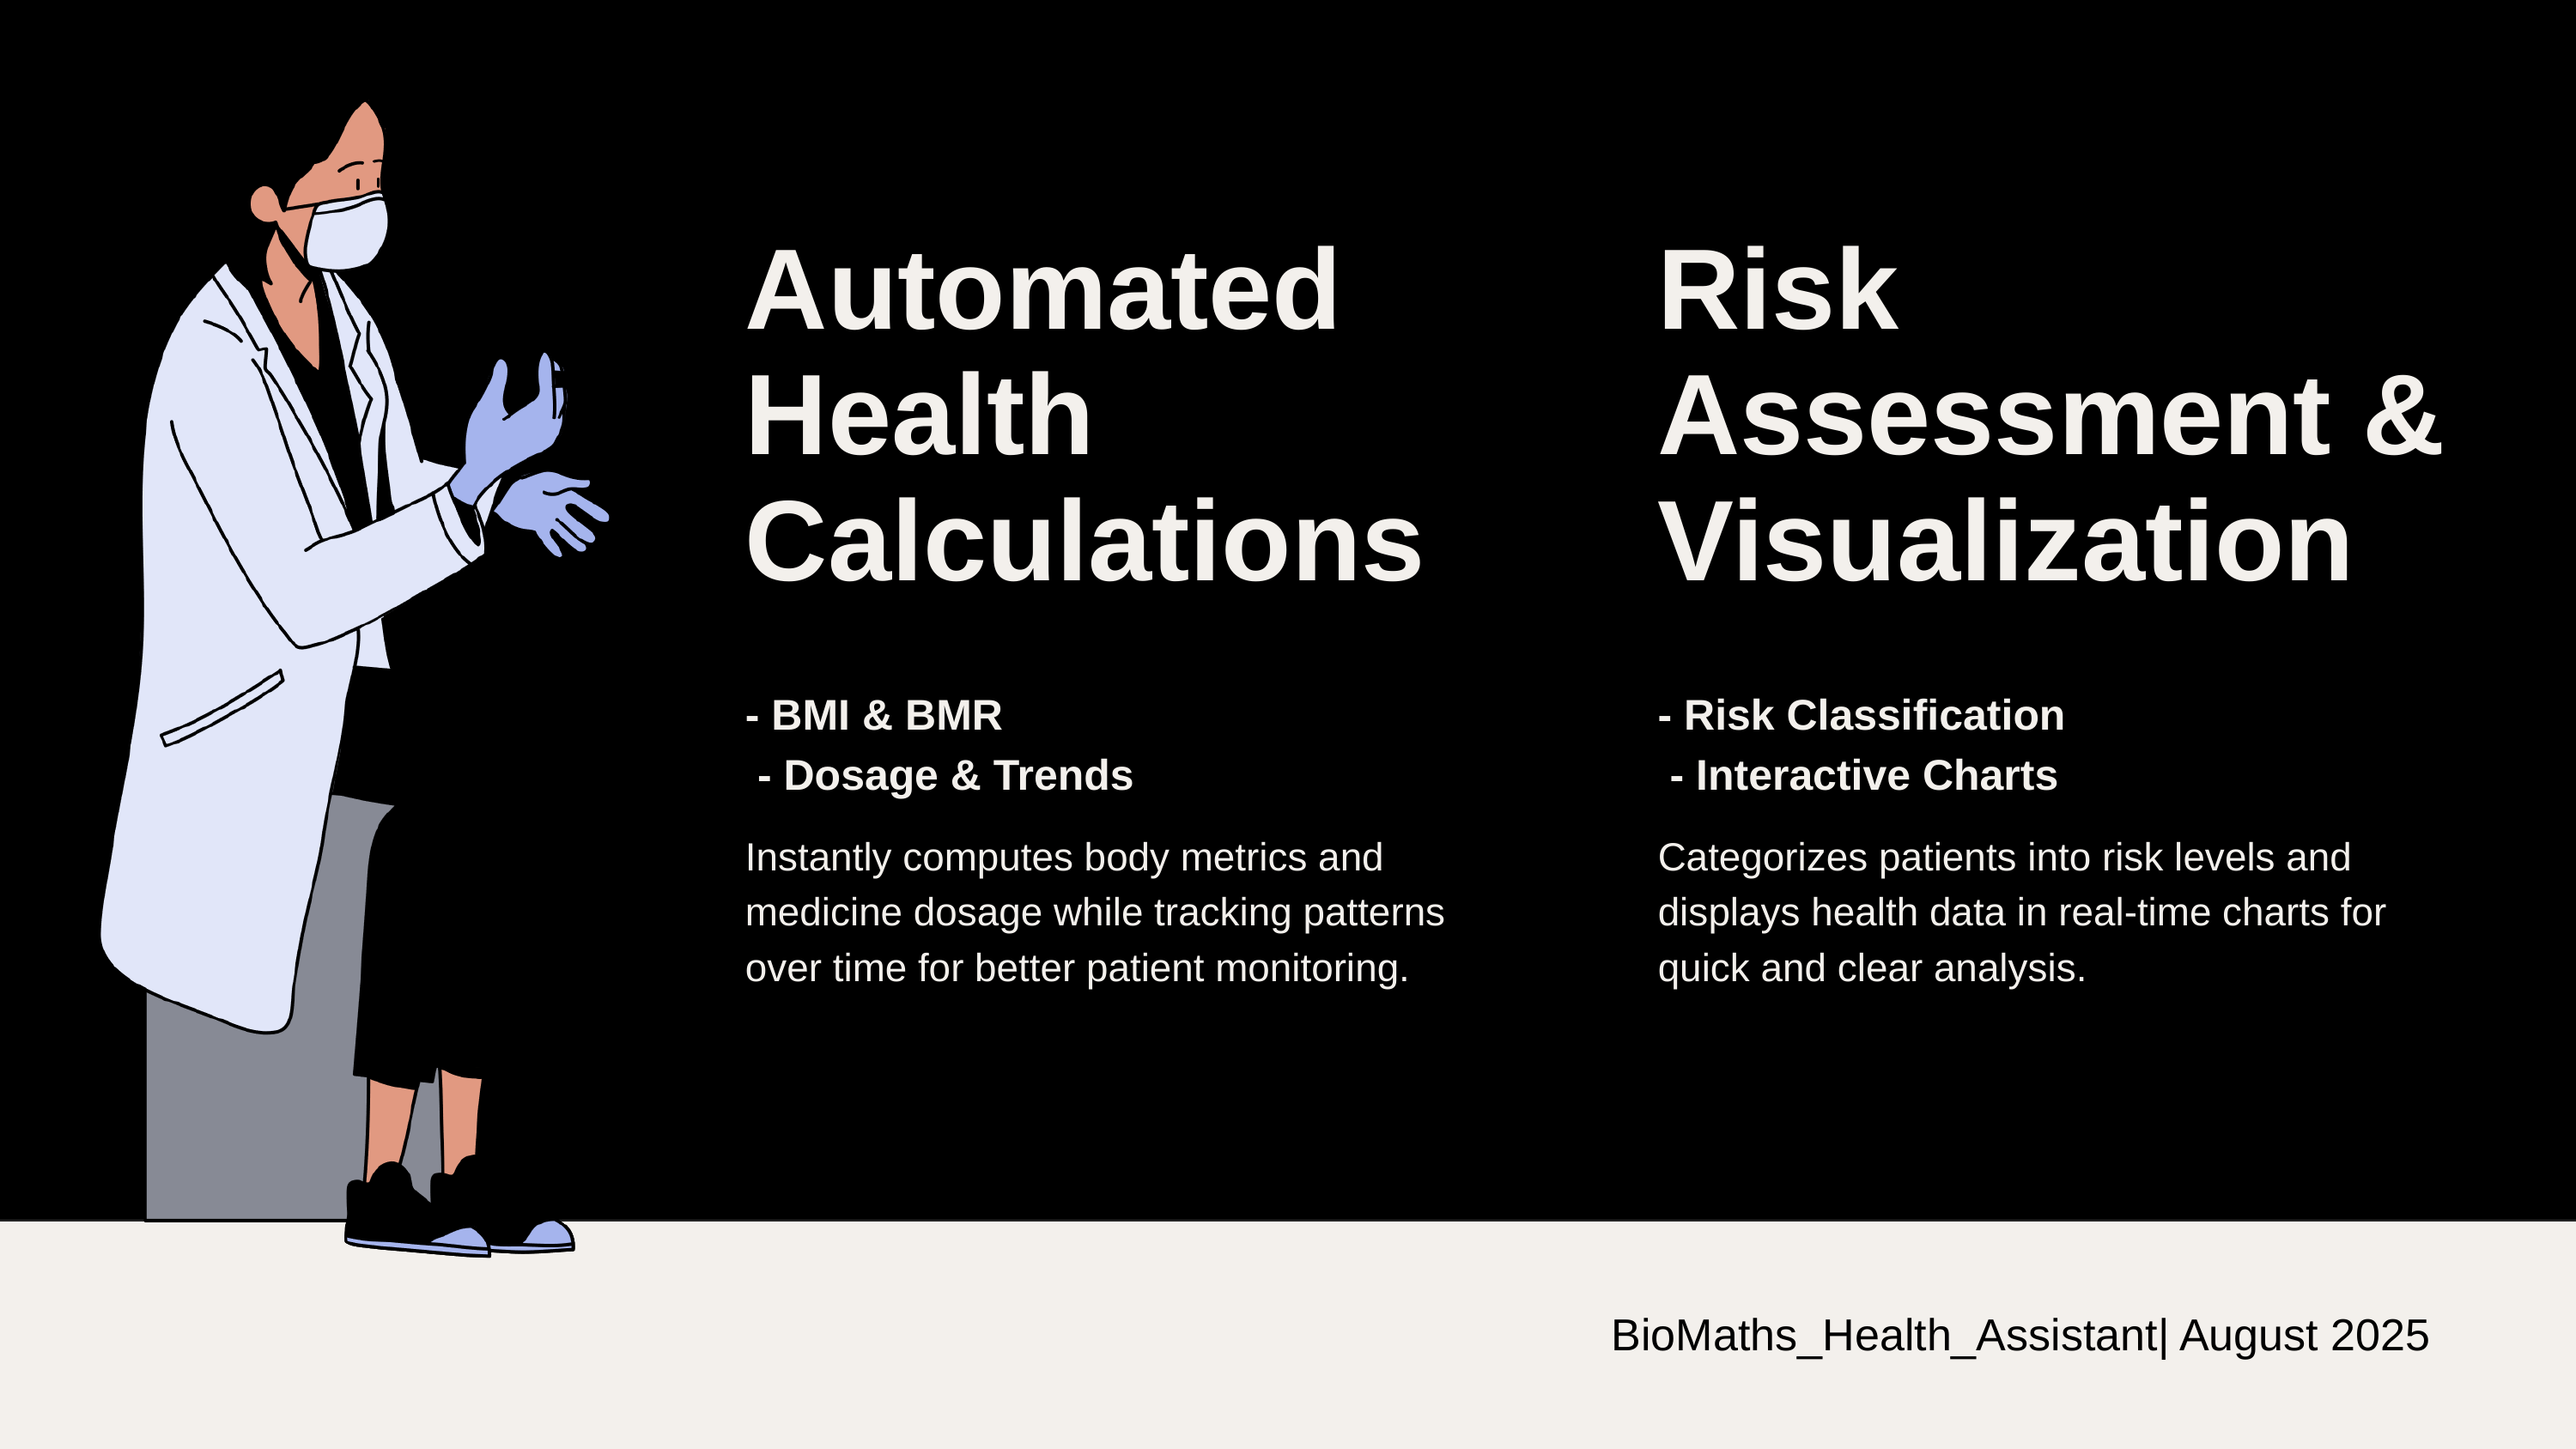

Automated Health Calculations
- BMI & BMR
 - Dosage & Trends
Instantly computes body metrics and medicine dosage while tracking patterns over time for better patient monitoring.
Risk Assessment & Visualization
- Risk Classification
 - Interactive Charts
Categorizes patients into risk levels and displays health data in real-time charts for quick and clear analysis.

BioMaths_Health_Assistant| August 2025